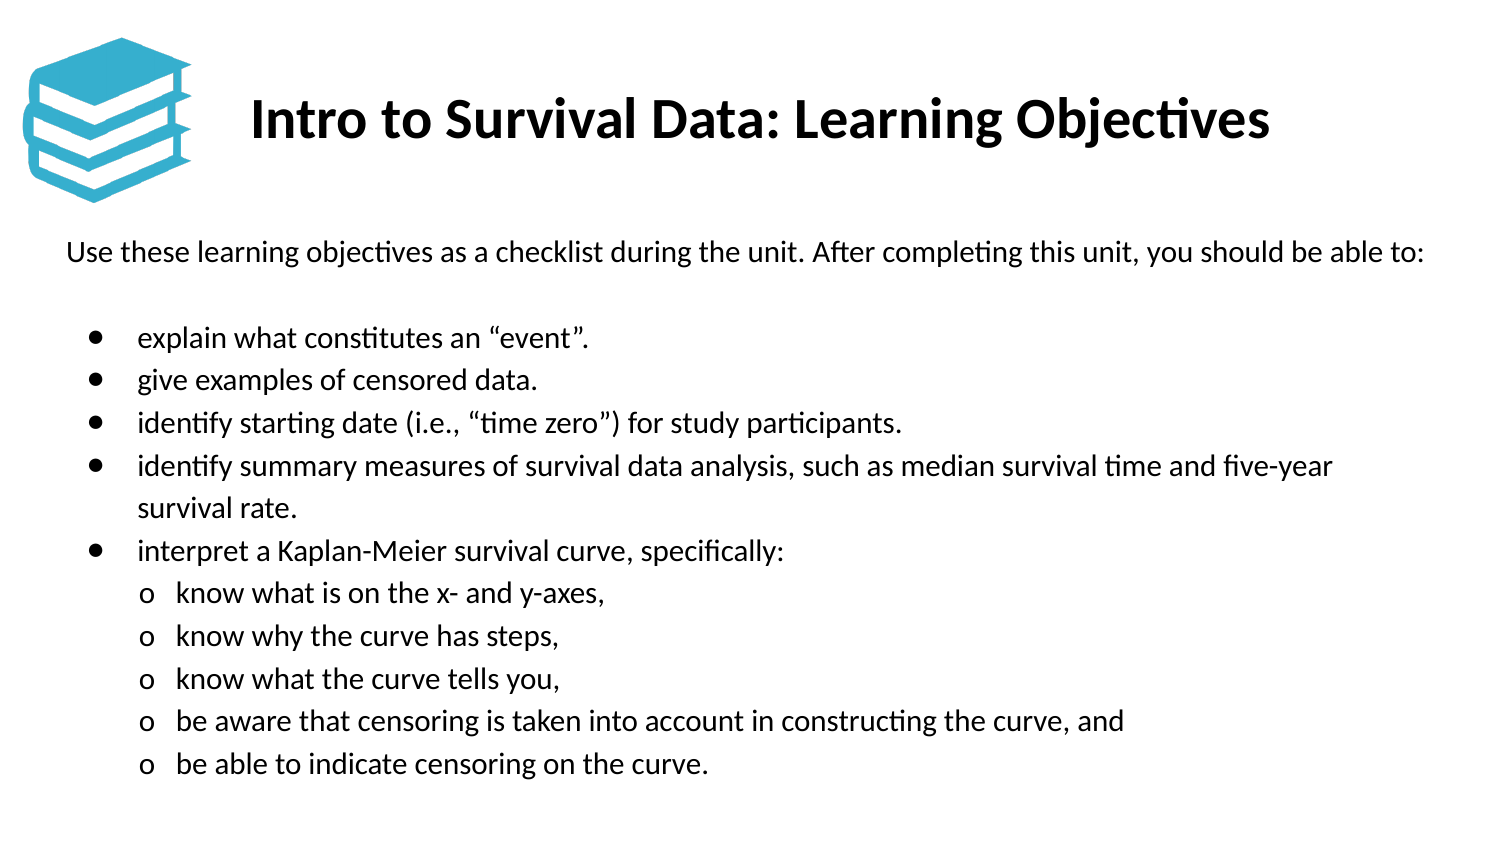

# Intro to Survival Data: Learning Objectives
Use these learning objectives as a checklist during the unit. After completing this unit, you should be able to:

explain what constitutes an “event”.
give examples of censored data.
identify starting date (i.e., “time zero”) for study participants.
identify summary measures of survival data analysis, such as median survival time and five-year
survival rate.
interpret a Kaplan-Meier survival curve, specifically:
o   know what is on the x- and y-axes,
o   know why the curve has steps,
o   know what the curve tells you,
o   be aware that censoring is taken into account in constructing the curve, and
o   be able to indicate censoring on the curve.